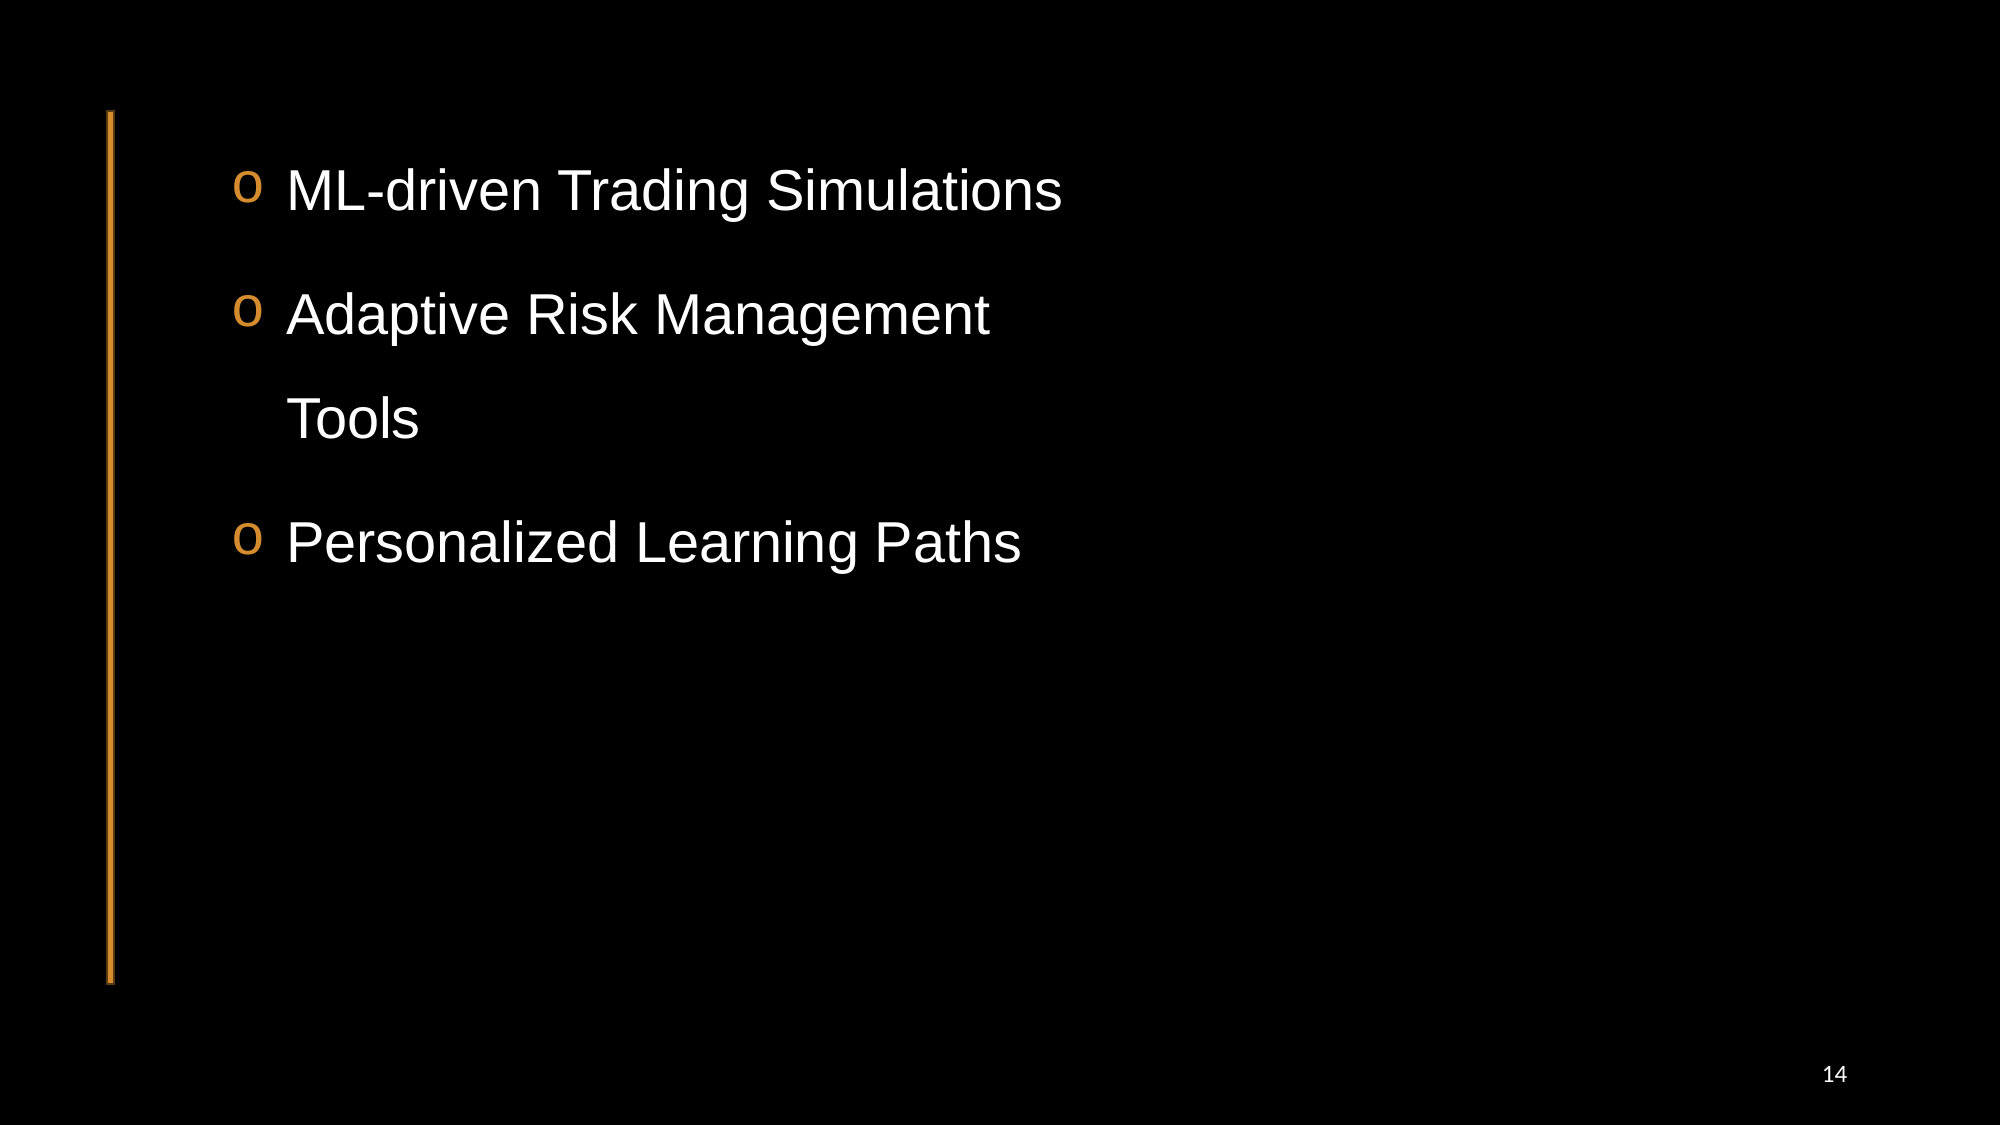

ML-driven Trading Simulations
Adaptive Risk Management Tools
Personalized Learning Paths

14